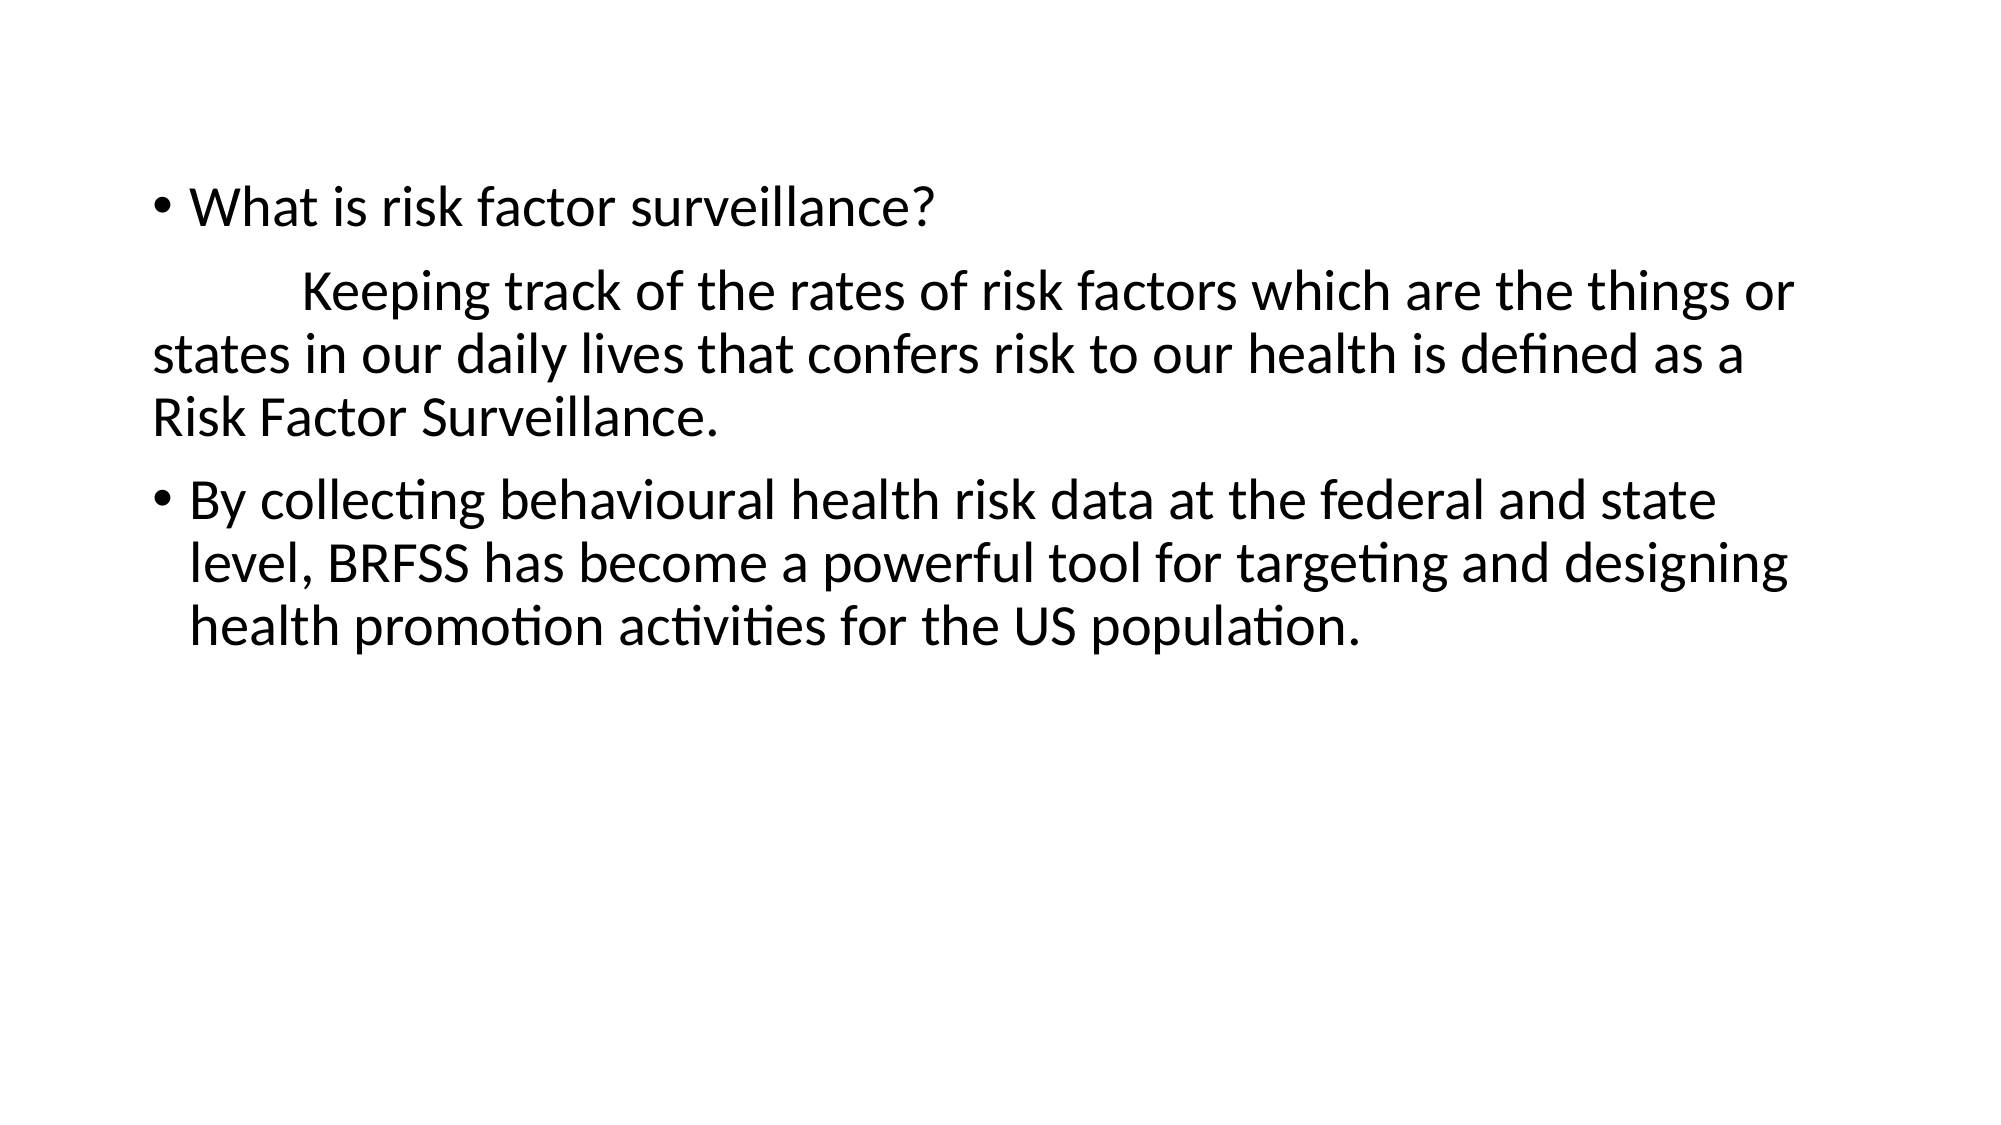

What is risk factor surveillance?
  	Keeping track of the rates of risk factors which are the things or states in our daily lives that confers risk to our health is defined as a Risk Factor Surveillance.
By collecting behavioural health risk data at the federal and state level, BRFSS has become a powerful tool for targeting and designing health promotion activities for the US population.